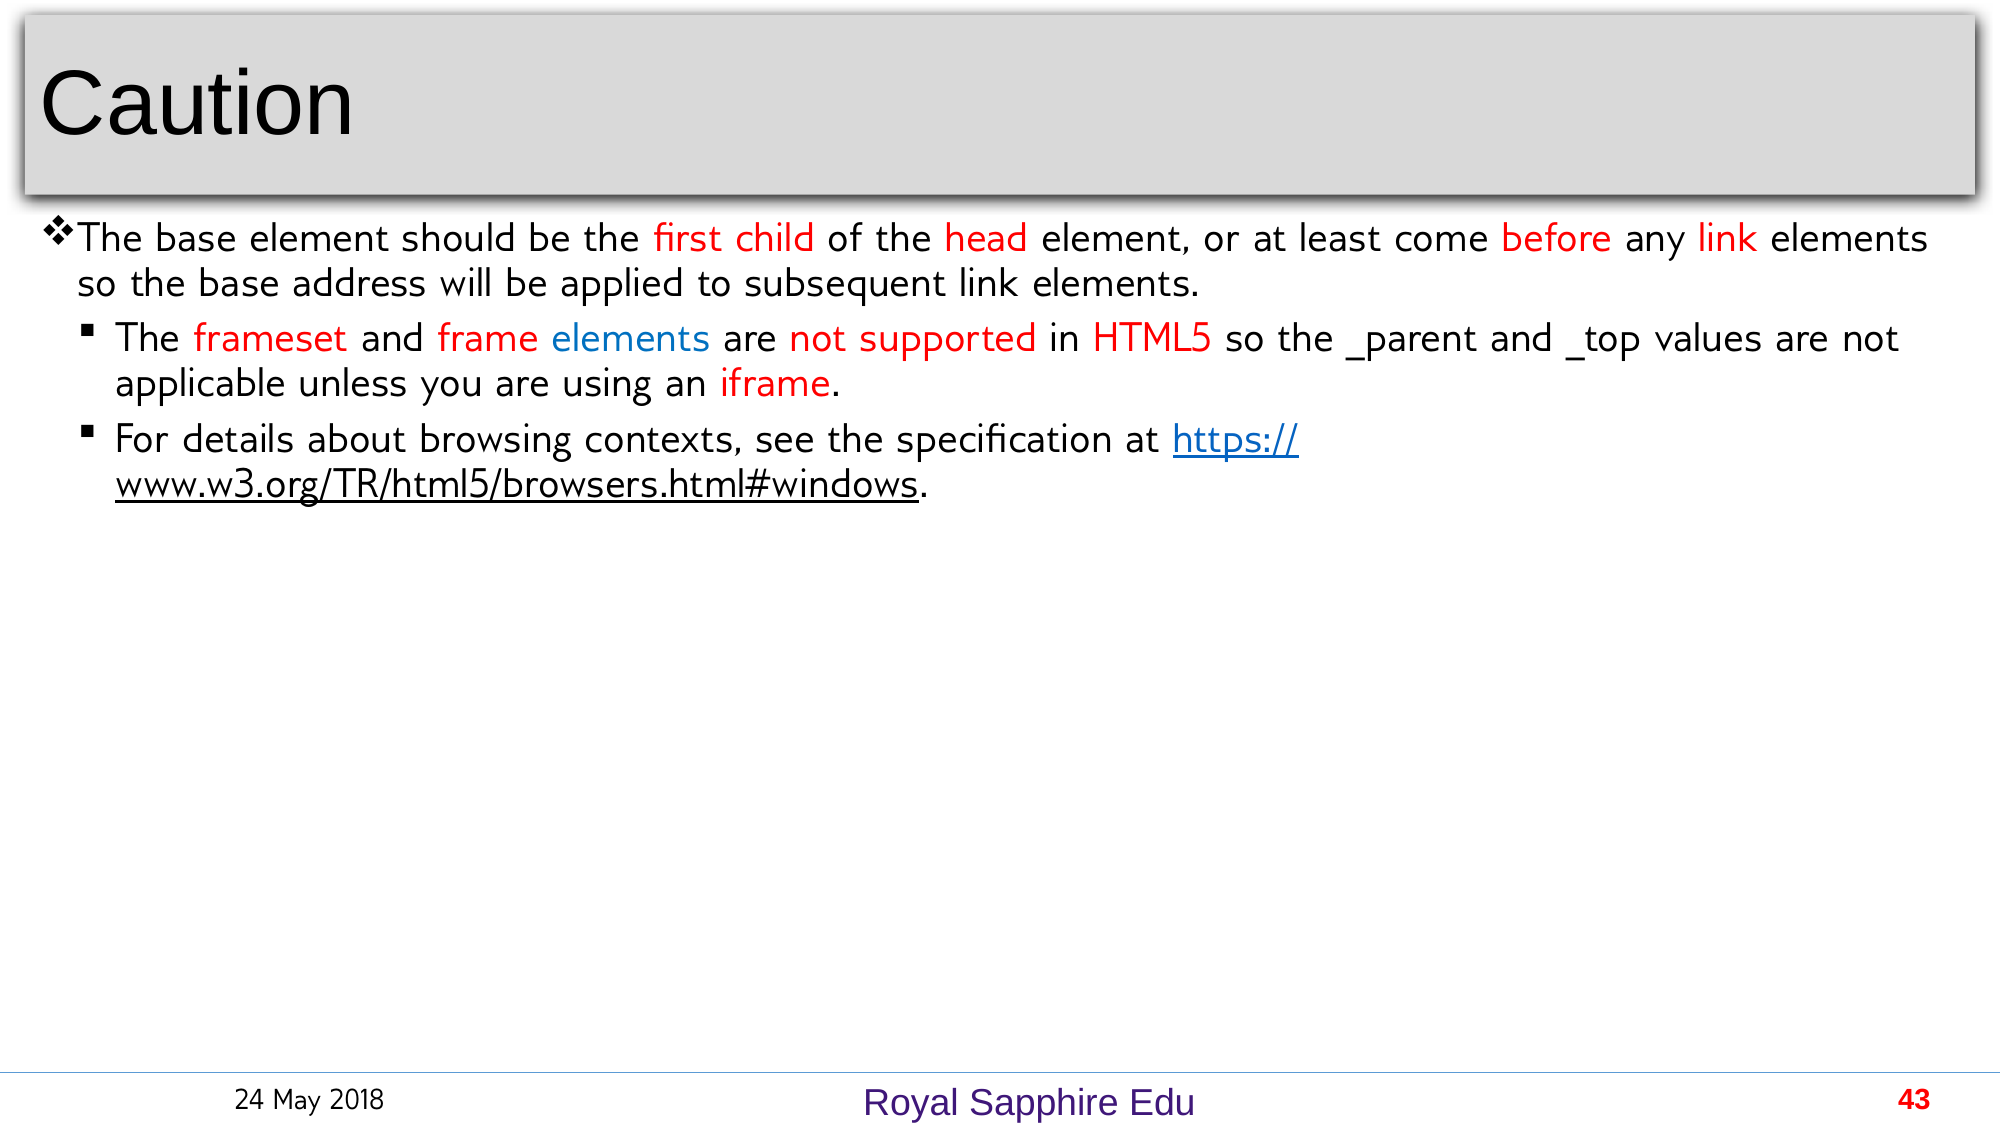

# Caution
The base element should be the first child of the head element, or at least come before any link elements so the base address will be applied to subsequent link elements.
The frameset and frame elements are not supported in HTML5 so the _parent and _top values are not applicable unless you are using an iframe.
For details about browsing contexts, see the specification at https://www.w3.org/TR/html5/browsers.html#windows.
24 May 2018
43